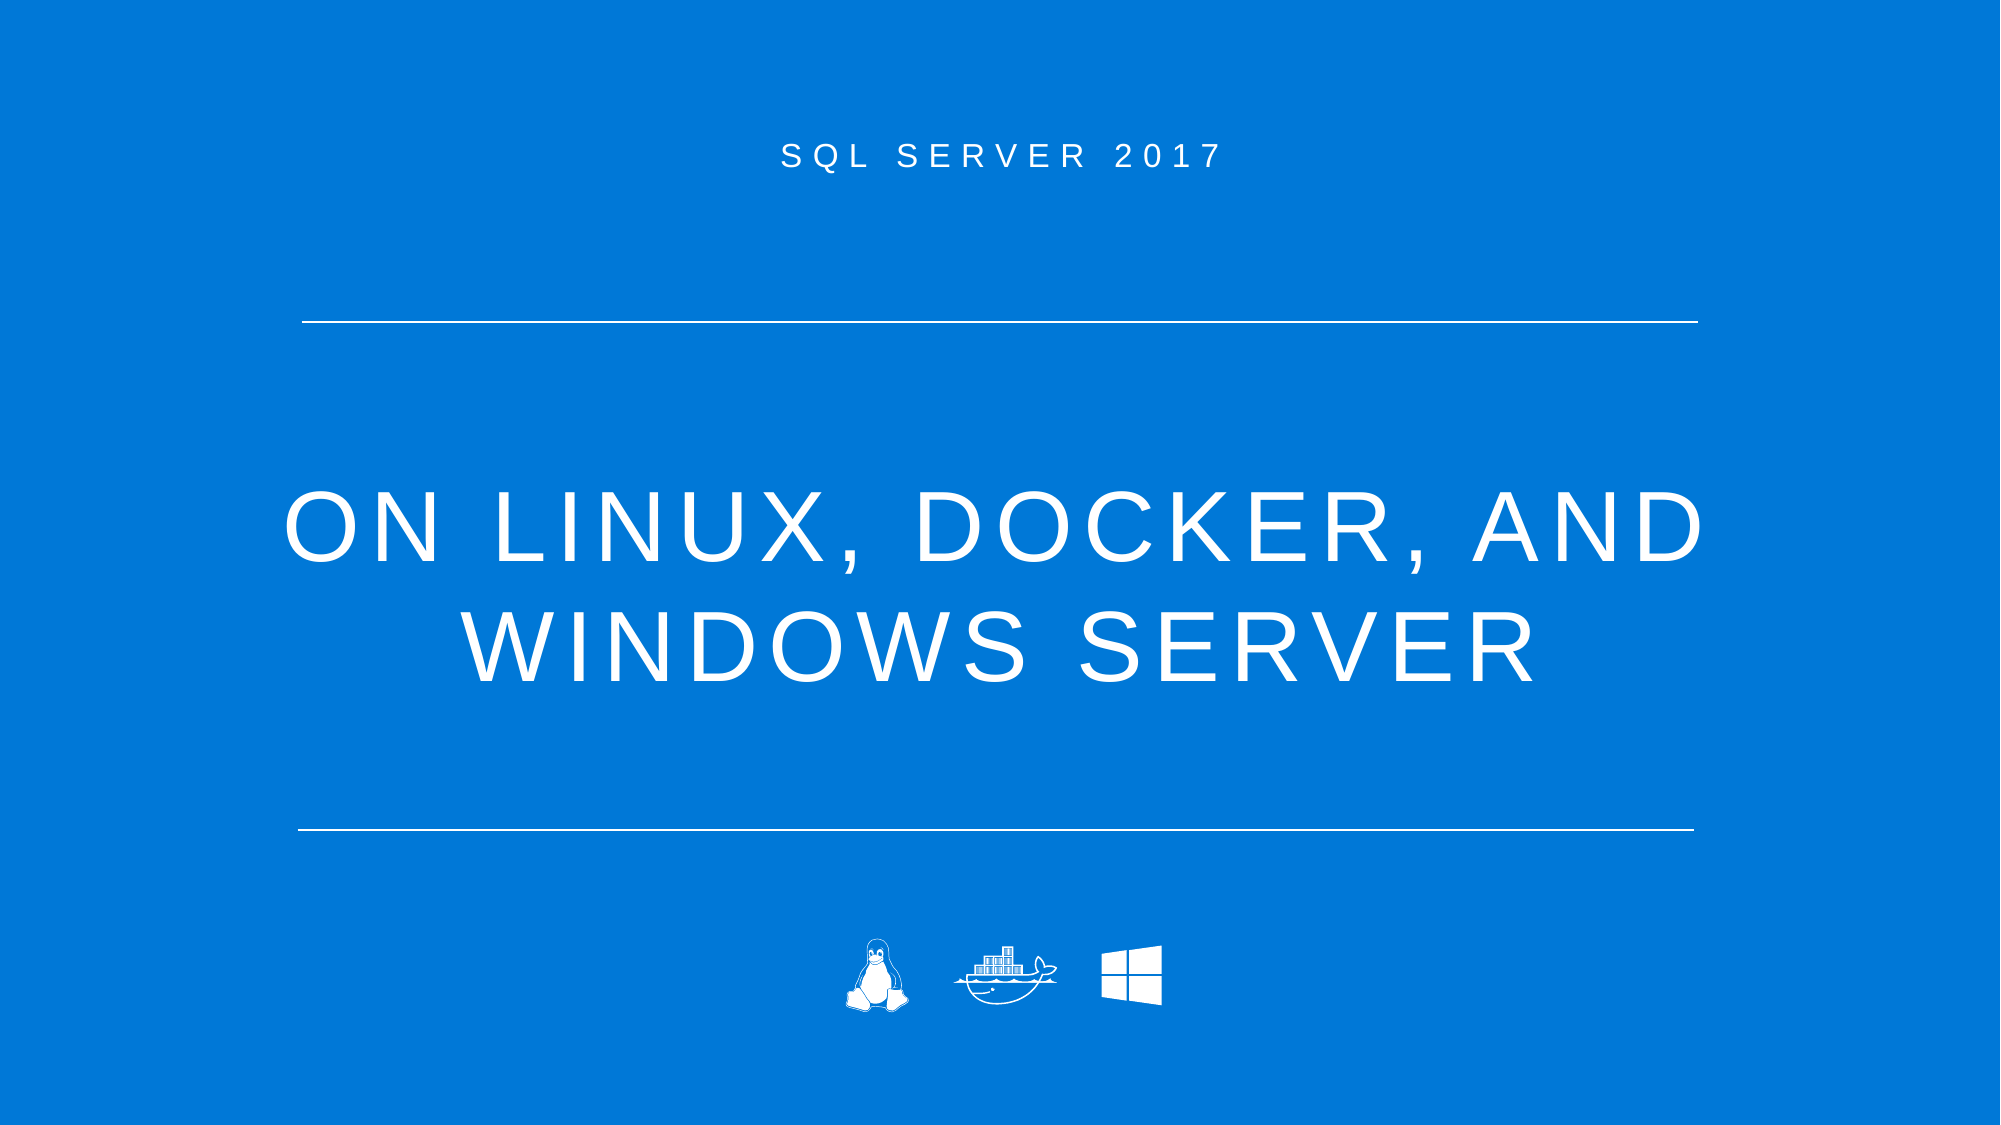

SQL SERVER 2017

ON LINUX, Docker, And Windows Server